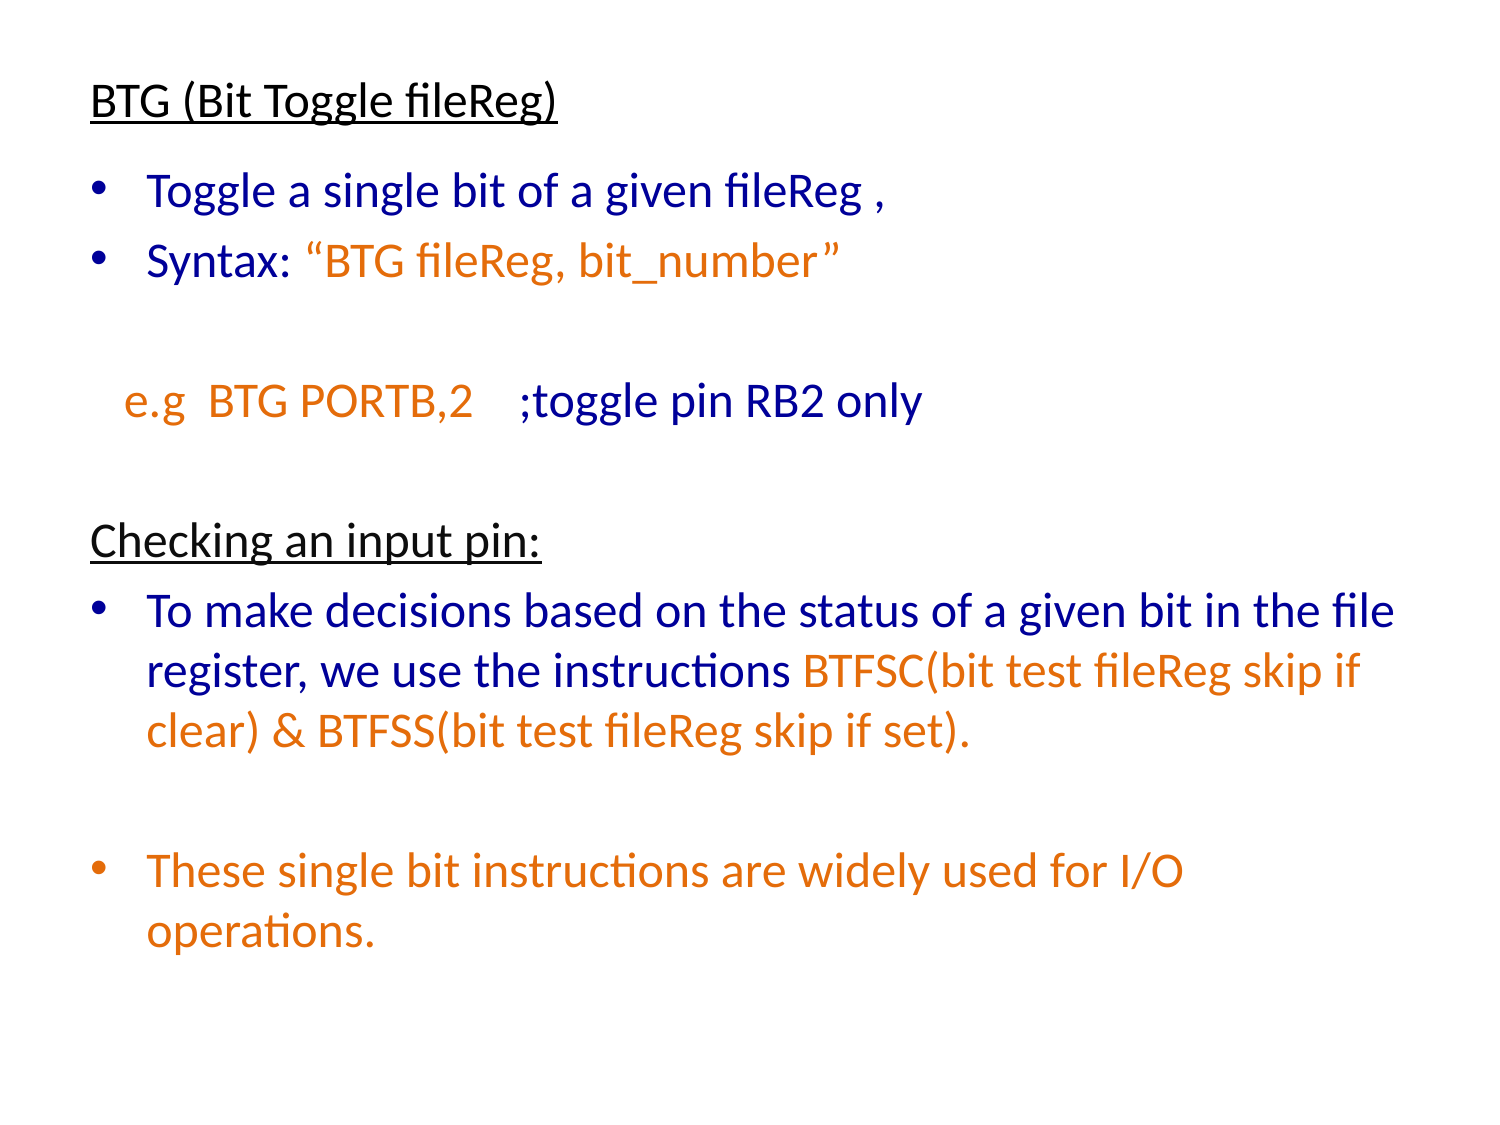

# BTG (Bit Toggle fileReg)
Toggle a single bit of a given fileReg ,
Syntax: “BTG fileReg, bit_number”

   e.g  BTG PORTB,2    ;toggle pin RB2 only

Checking an input pin:
To make decisions based on the status of a given bit in the file register, we use the instructions BTFSC(bit test fileReg skip if clear) & BTFSS(bit test fileReg skip if set).

These single bit instructions are widely used for I/O operations.